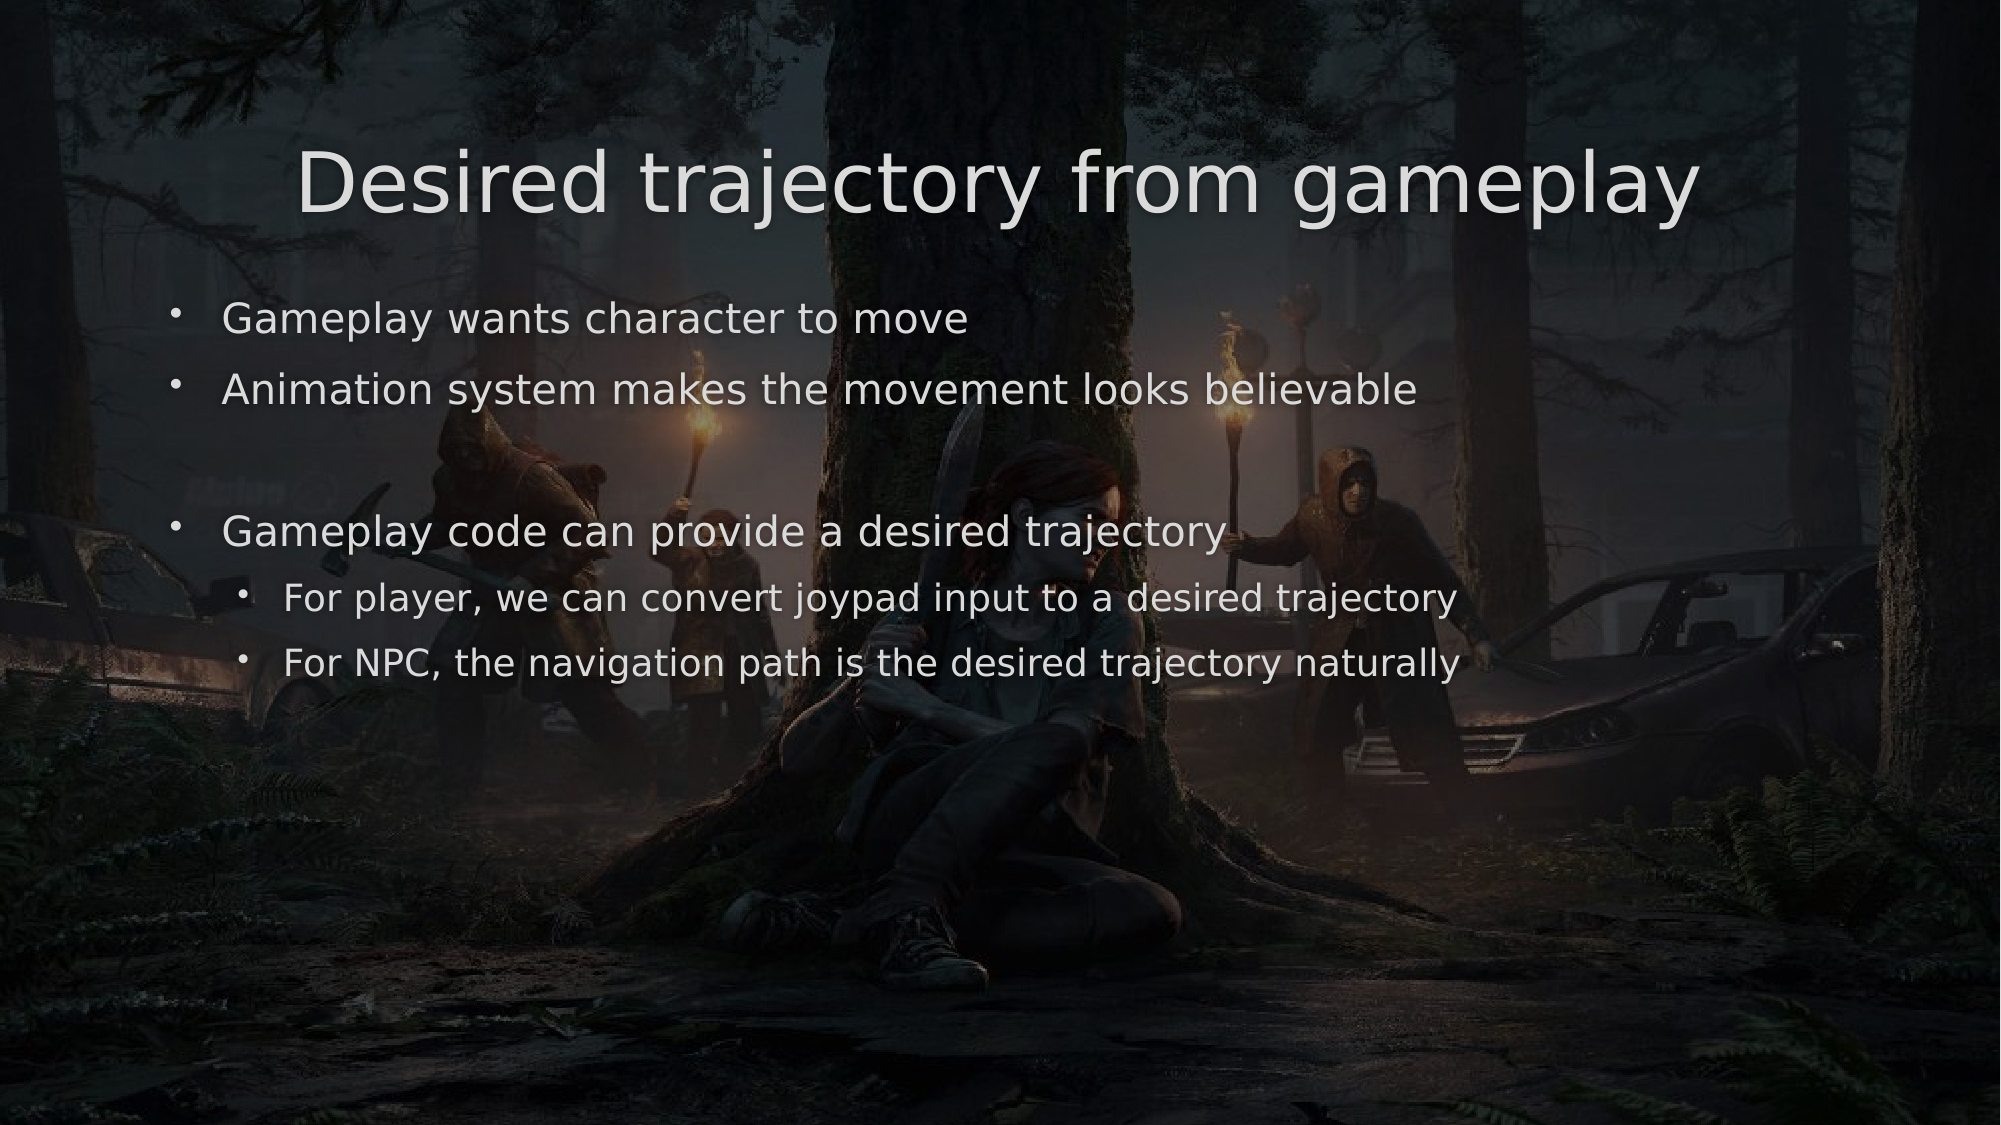

# Desired trajectory from gameplay
Gameplay wants character to move
Animation system makes the movement looks believable

Gameplay code can provide a desired trajectory
For player, we can convert joypad input to a desired trajectory
For NPC, the navigation path is the desired trajectory naturally